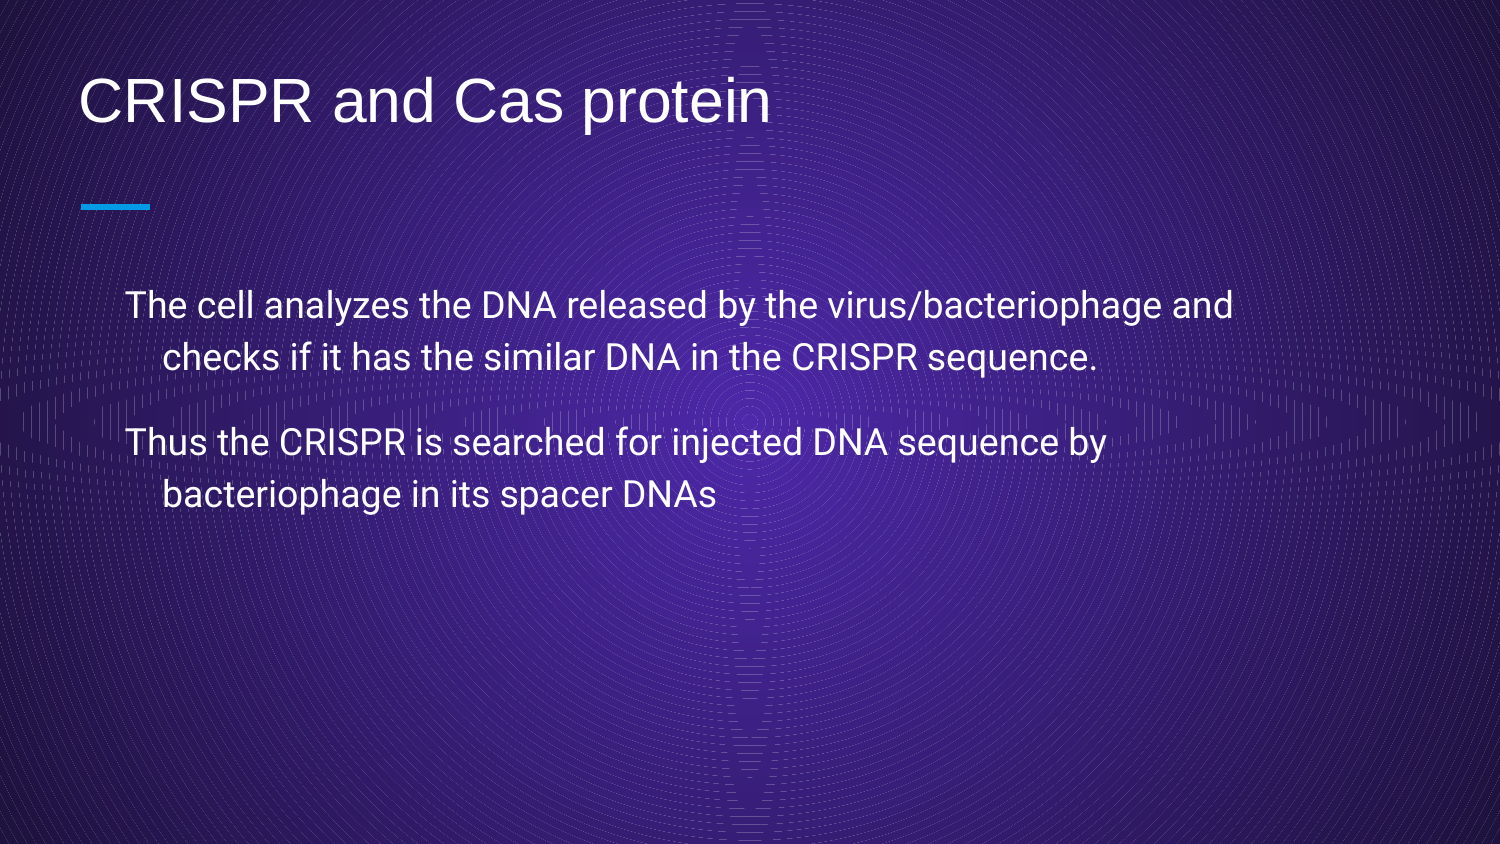

# CRISPR and Cas protein
The cell analyzes the DNA released by the virus/bacteriophage and checks if it has the similar DNA in the CRISPR sequence.
Thus the CRISPR is searched for injected DNA sequence by bacteriophage in its spacer DNAs